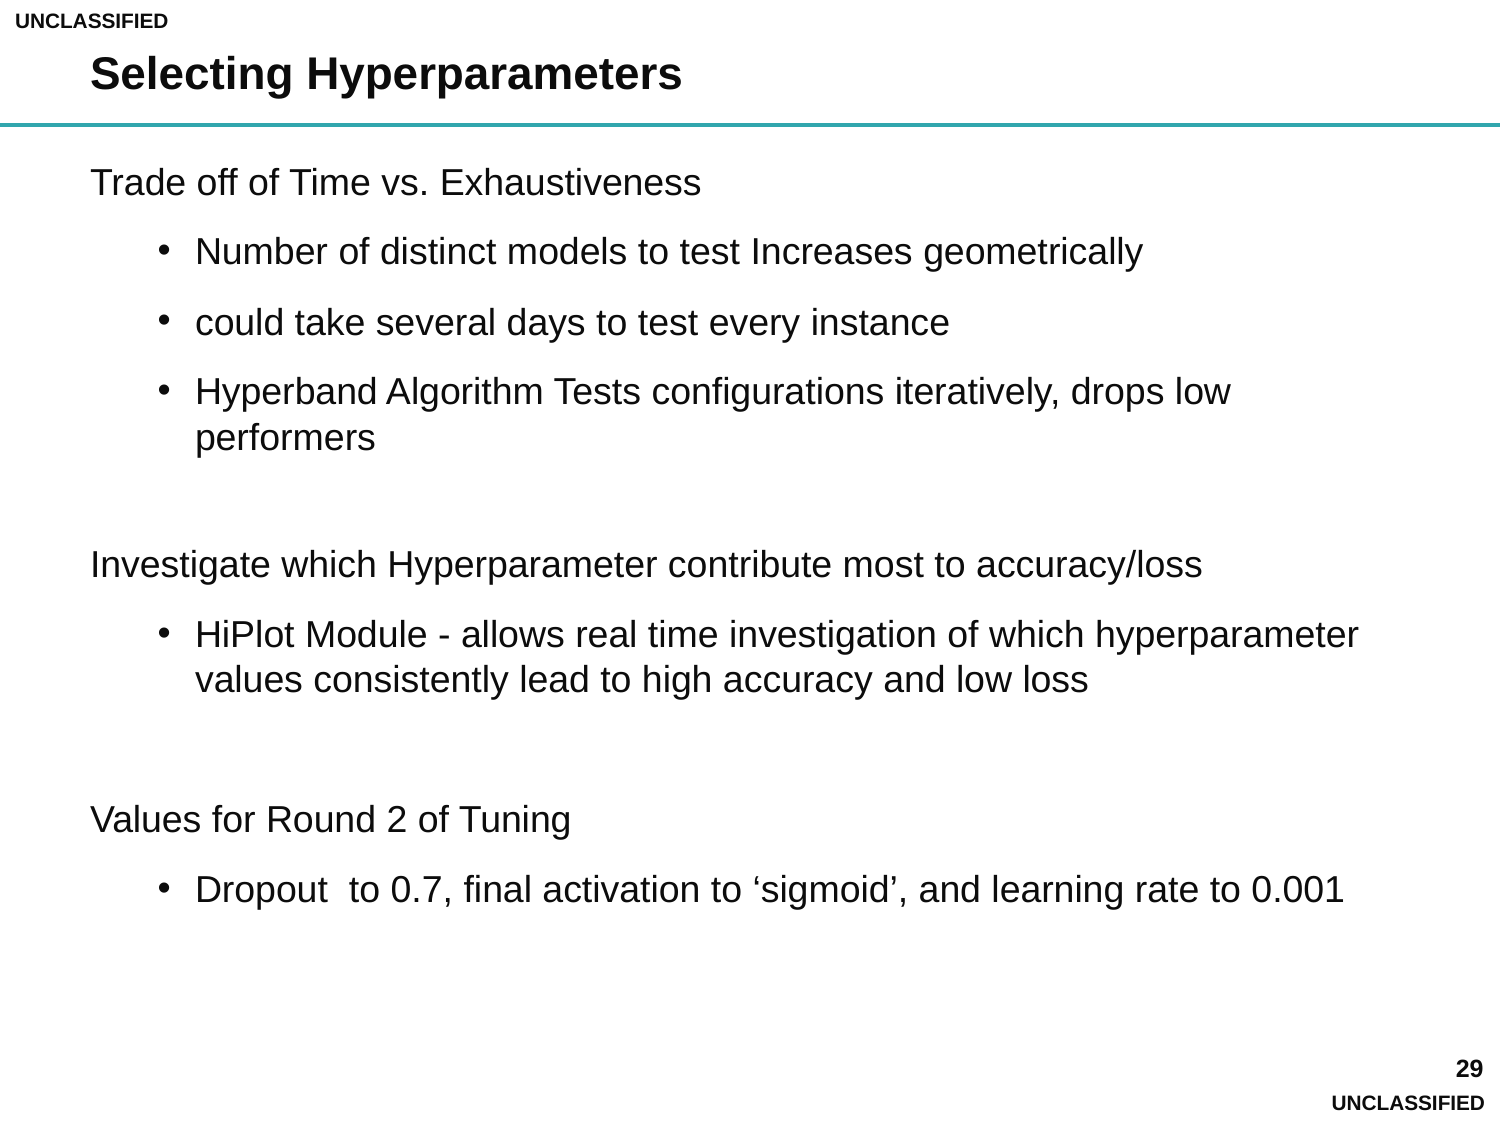

# Selecting Hyperparameters
Trade off of Time vs. Exhaustiveness
Number of distinct models to test Increases geometrically
could take several days to test every instance
Hyperband Algorithm Tests configurations iteratively, drops low performers

Investigate which Hyperparameter contribute most to accuracy/loss
HiPlot Module - allows real time investigation of which hyperparameter values consistently lead to high accuracy and low loss

Values for Round 2 of Tuning
Dropout  to 0.7, final activation to ‘sigmoid’, and learning rate to 0.001